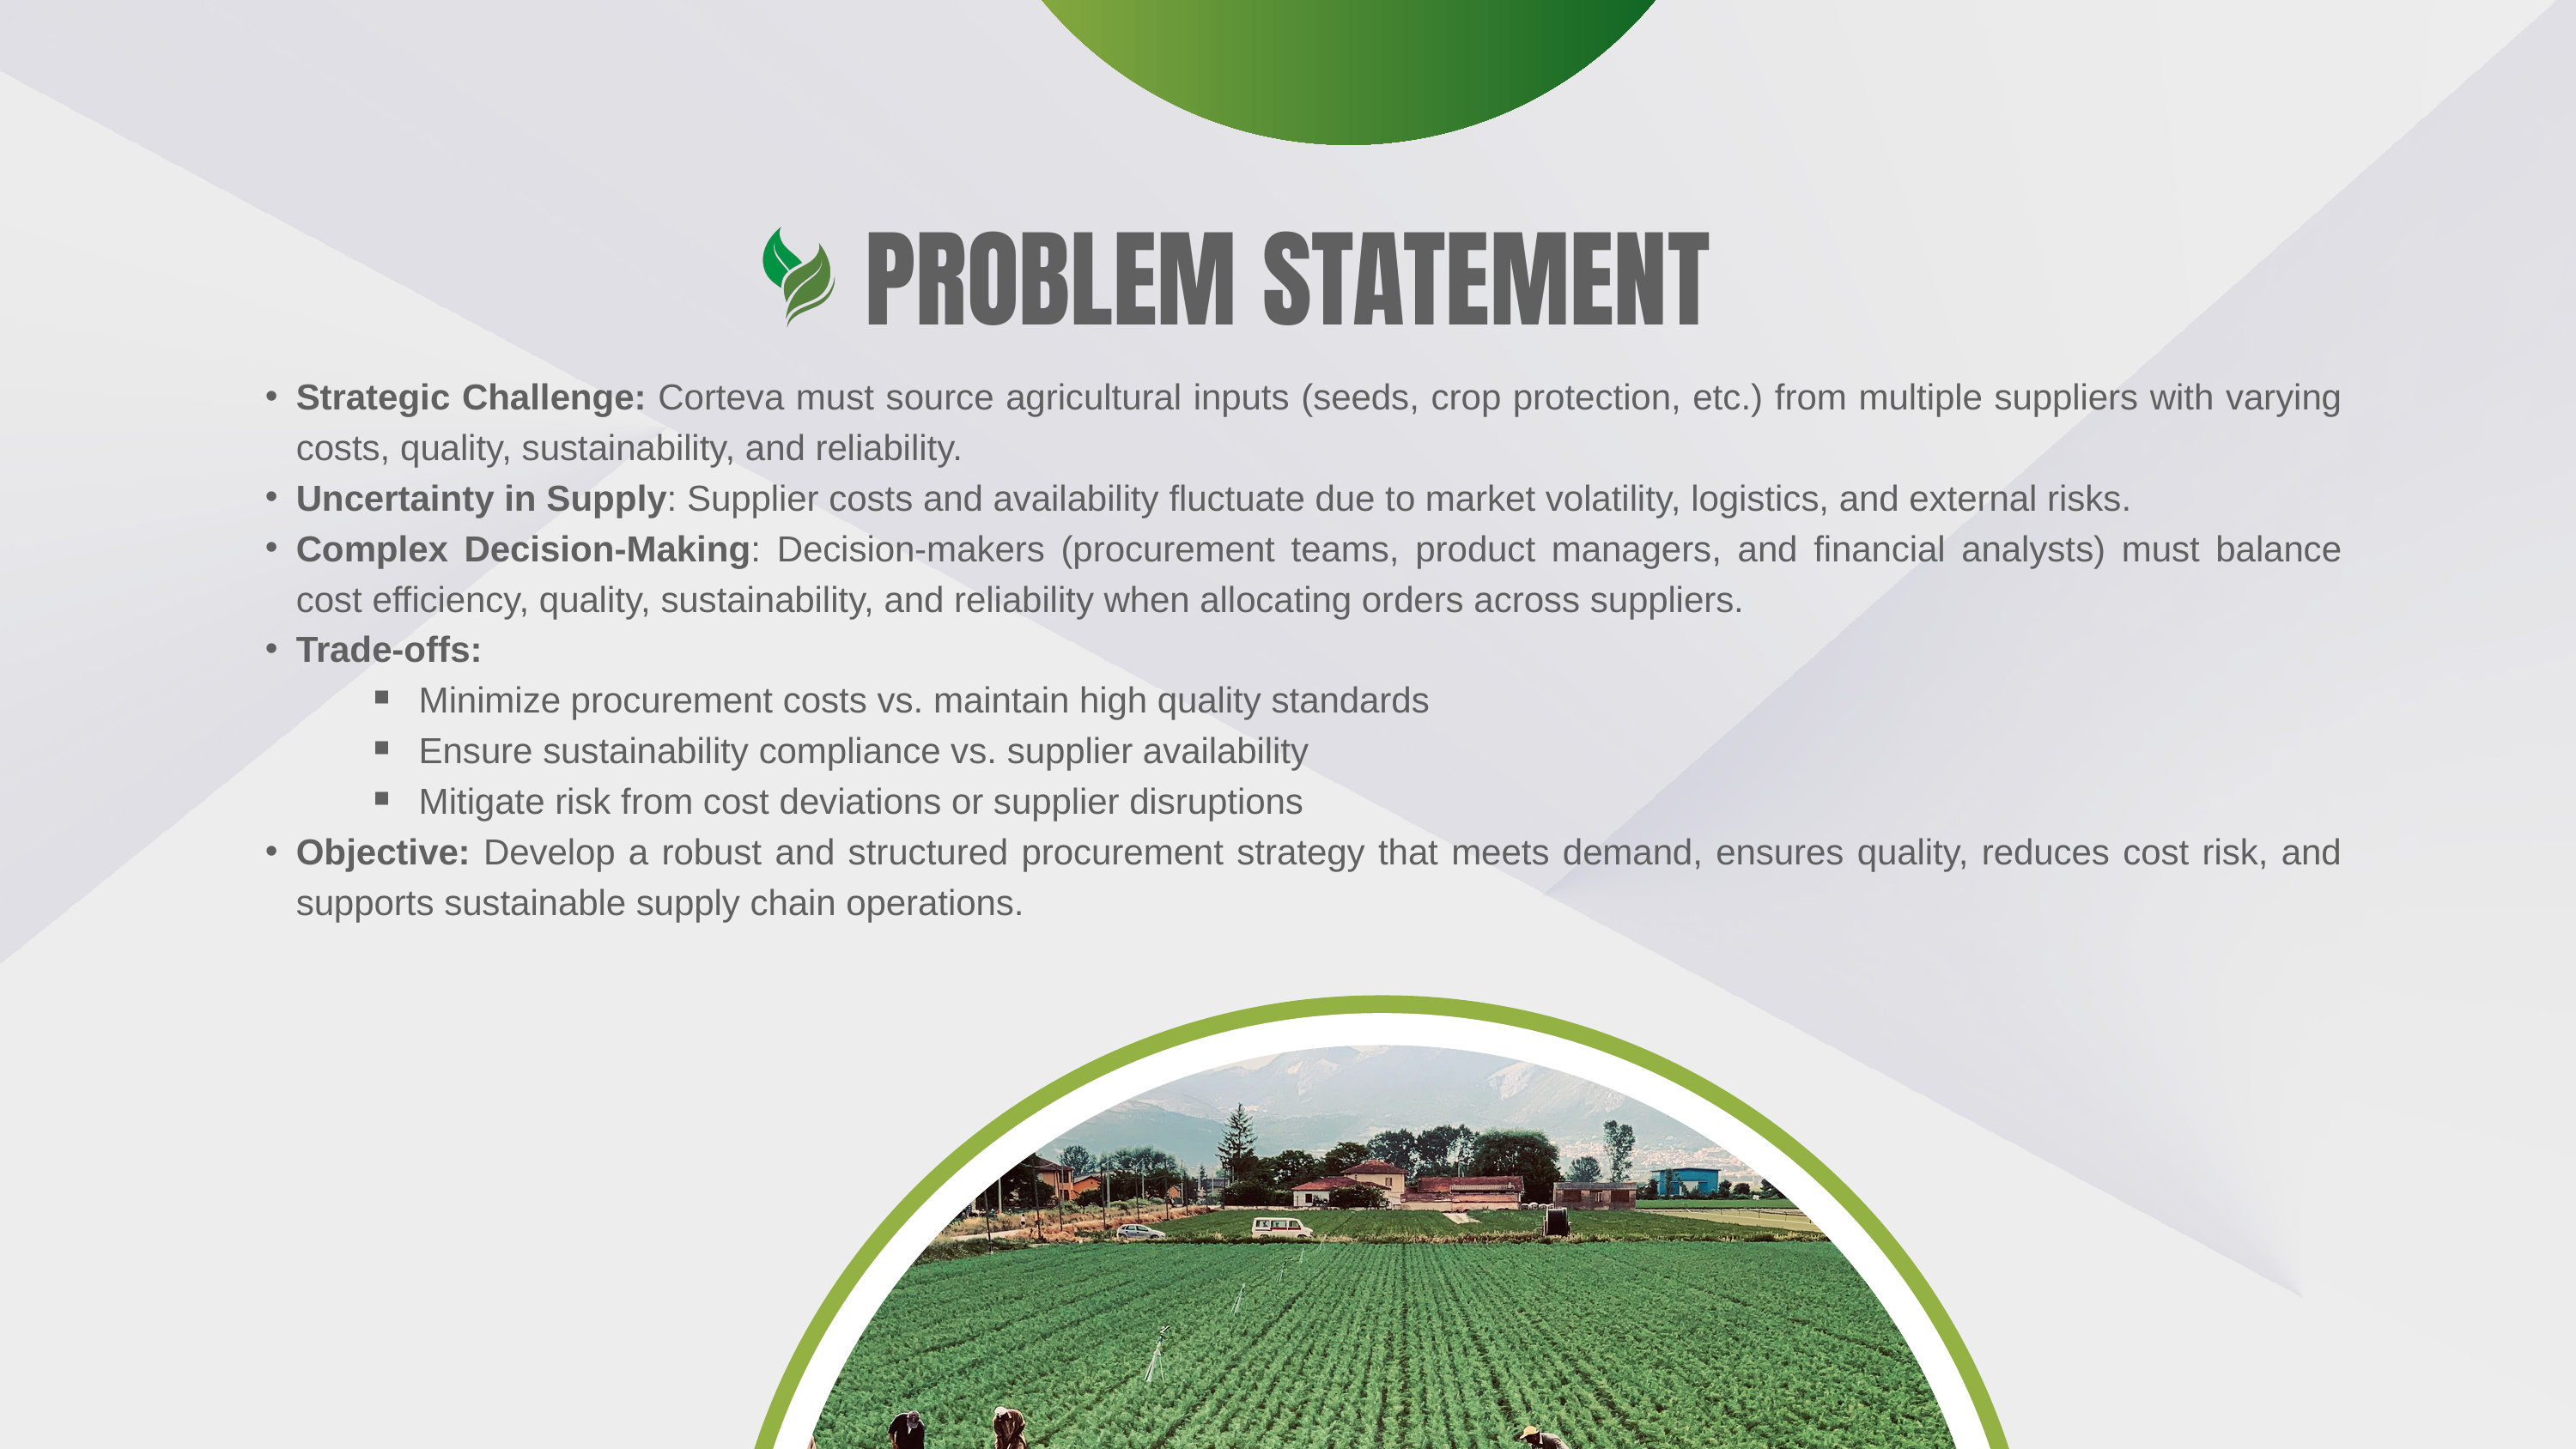

PROBLEM STATEMENT

Strategic Challenge: Corteva must source agricultural inputs (seeds, crop protection, etc.) from multiple suppliers with varying costs, quality, sustainability, and reliability.
Uncertainty in Supply: Supplier costs and availability fluctuate due to market volatility, logistics, and external risks.
Complex Decision-Making: Decision-makers (procurement teams, product managers, and financial analysts) must balance cost efficiency, quality, sustainability, and reliability when allocating orders across suppliers.
Trade-offs:
Minimize procurement costs vs. maintain high quality standards
Ensure sustainability compliance vs. supplier availability
Mitigate risk from cost deviations or supplier disruptions
Objective: Develop a robust and structured procurement strategy that meets demand, ensures quality, reduces cost risk, and supports sustainable supply chain operations.